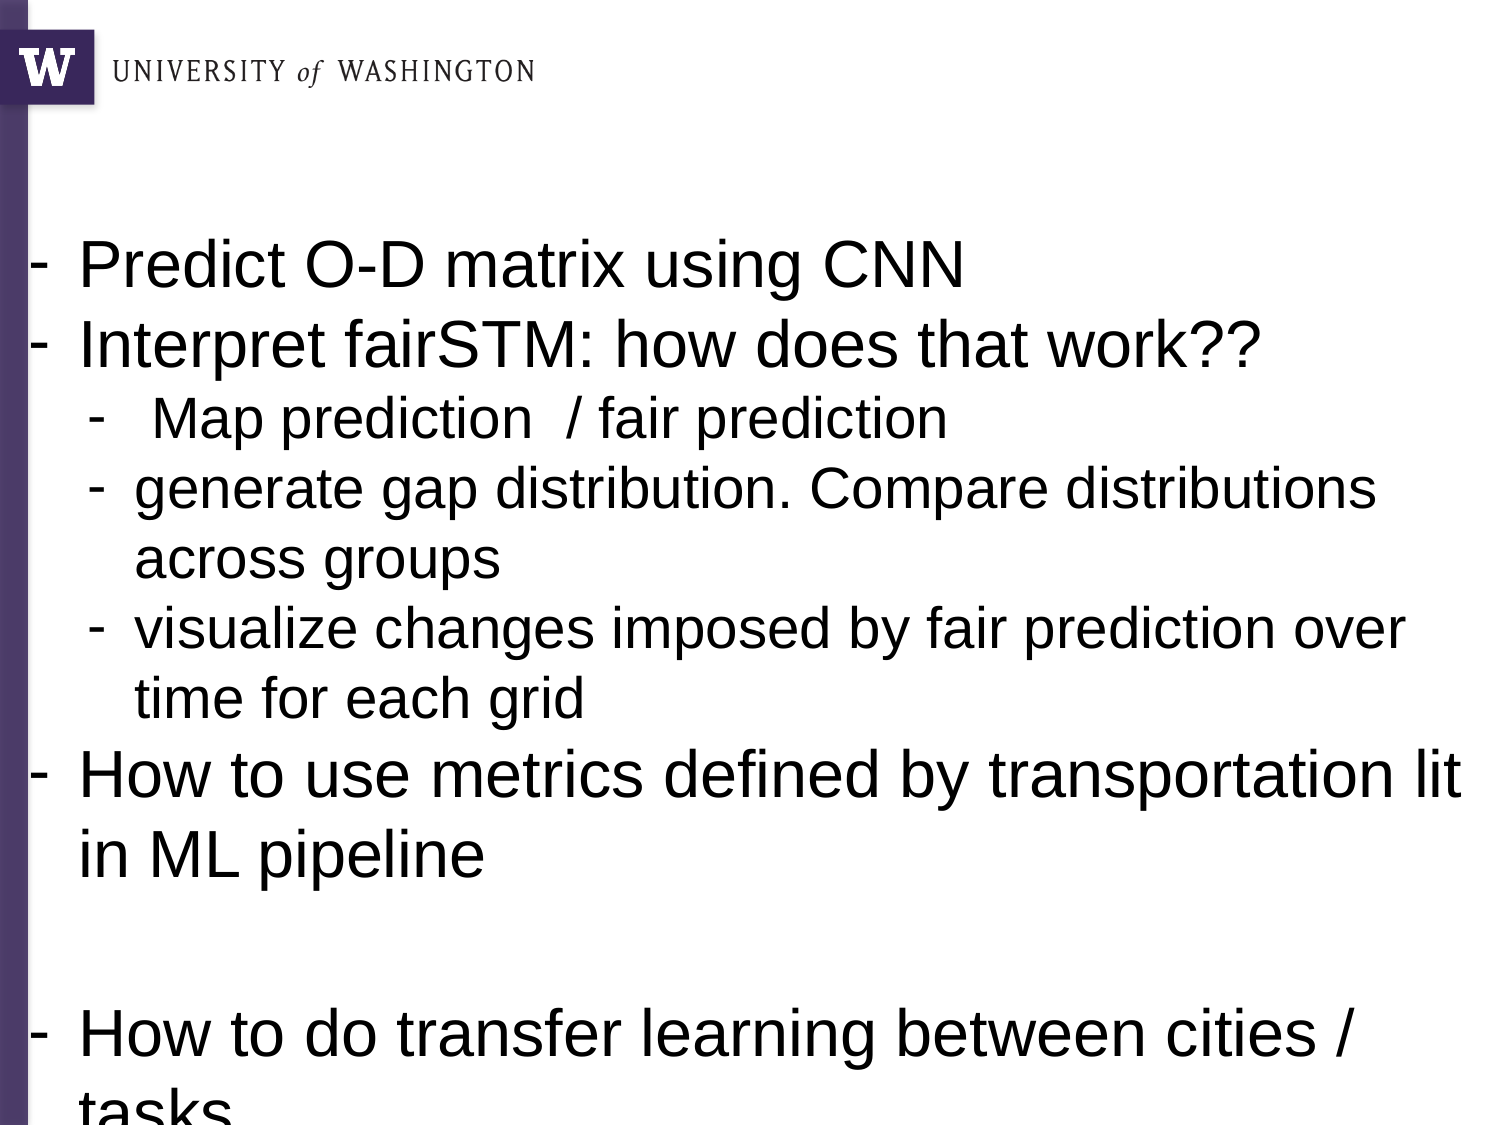

Predict O-D matrix using CNN
Interpret fairSTM: how does that work??
 Map prediction  / fair prediction
generate gap distribution. Compare distributions across groups
visualize changes imposed by fair prediction over time for each grid
How to use metrics defined by transportation lit in ML pipeline

How to do transfer learning between cities / tasks
GAN (domain adaptation)
- Seattle Tensor (fair representation)
- Multimask-learning
- autoencoder + GAN